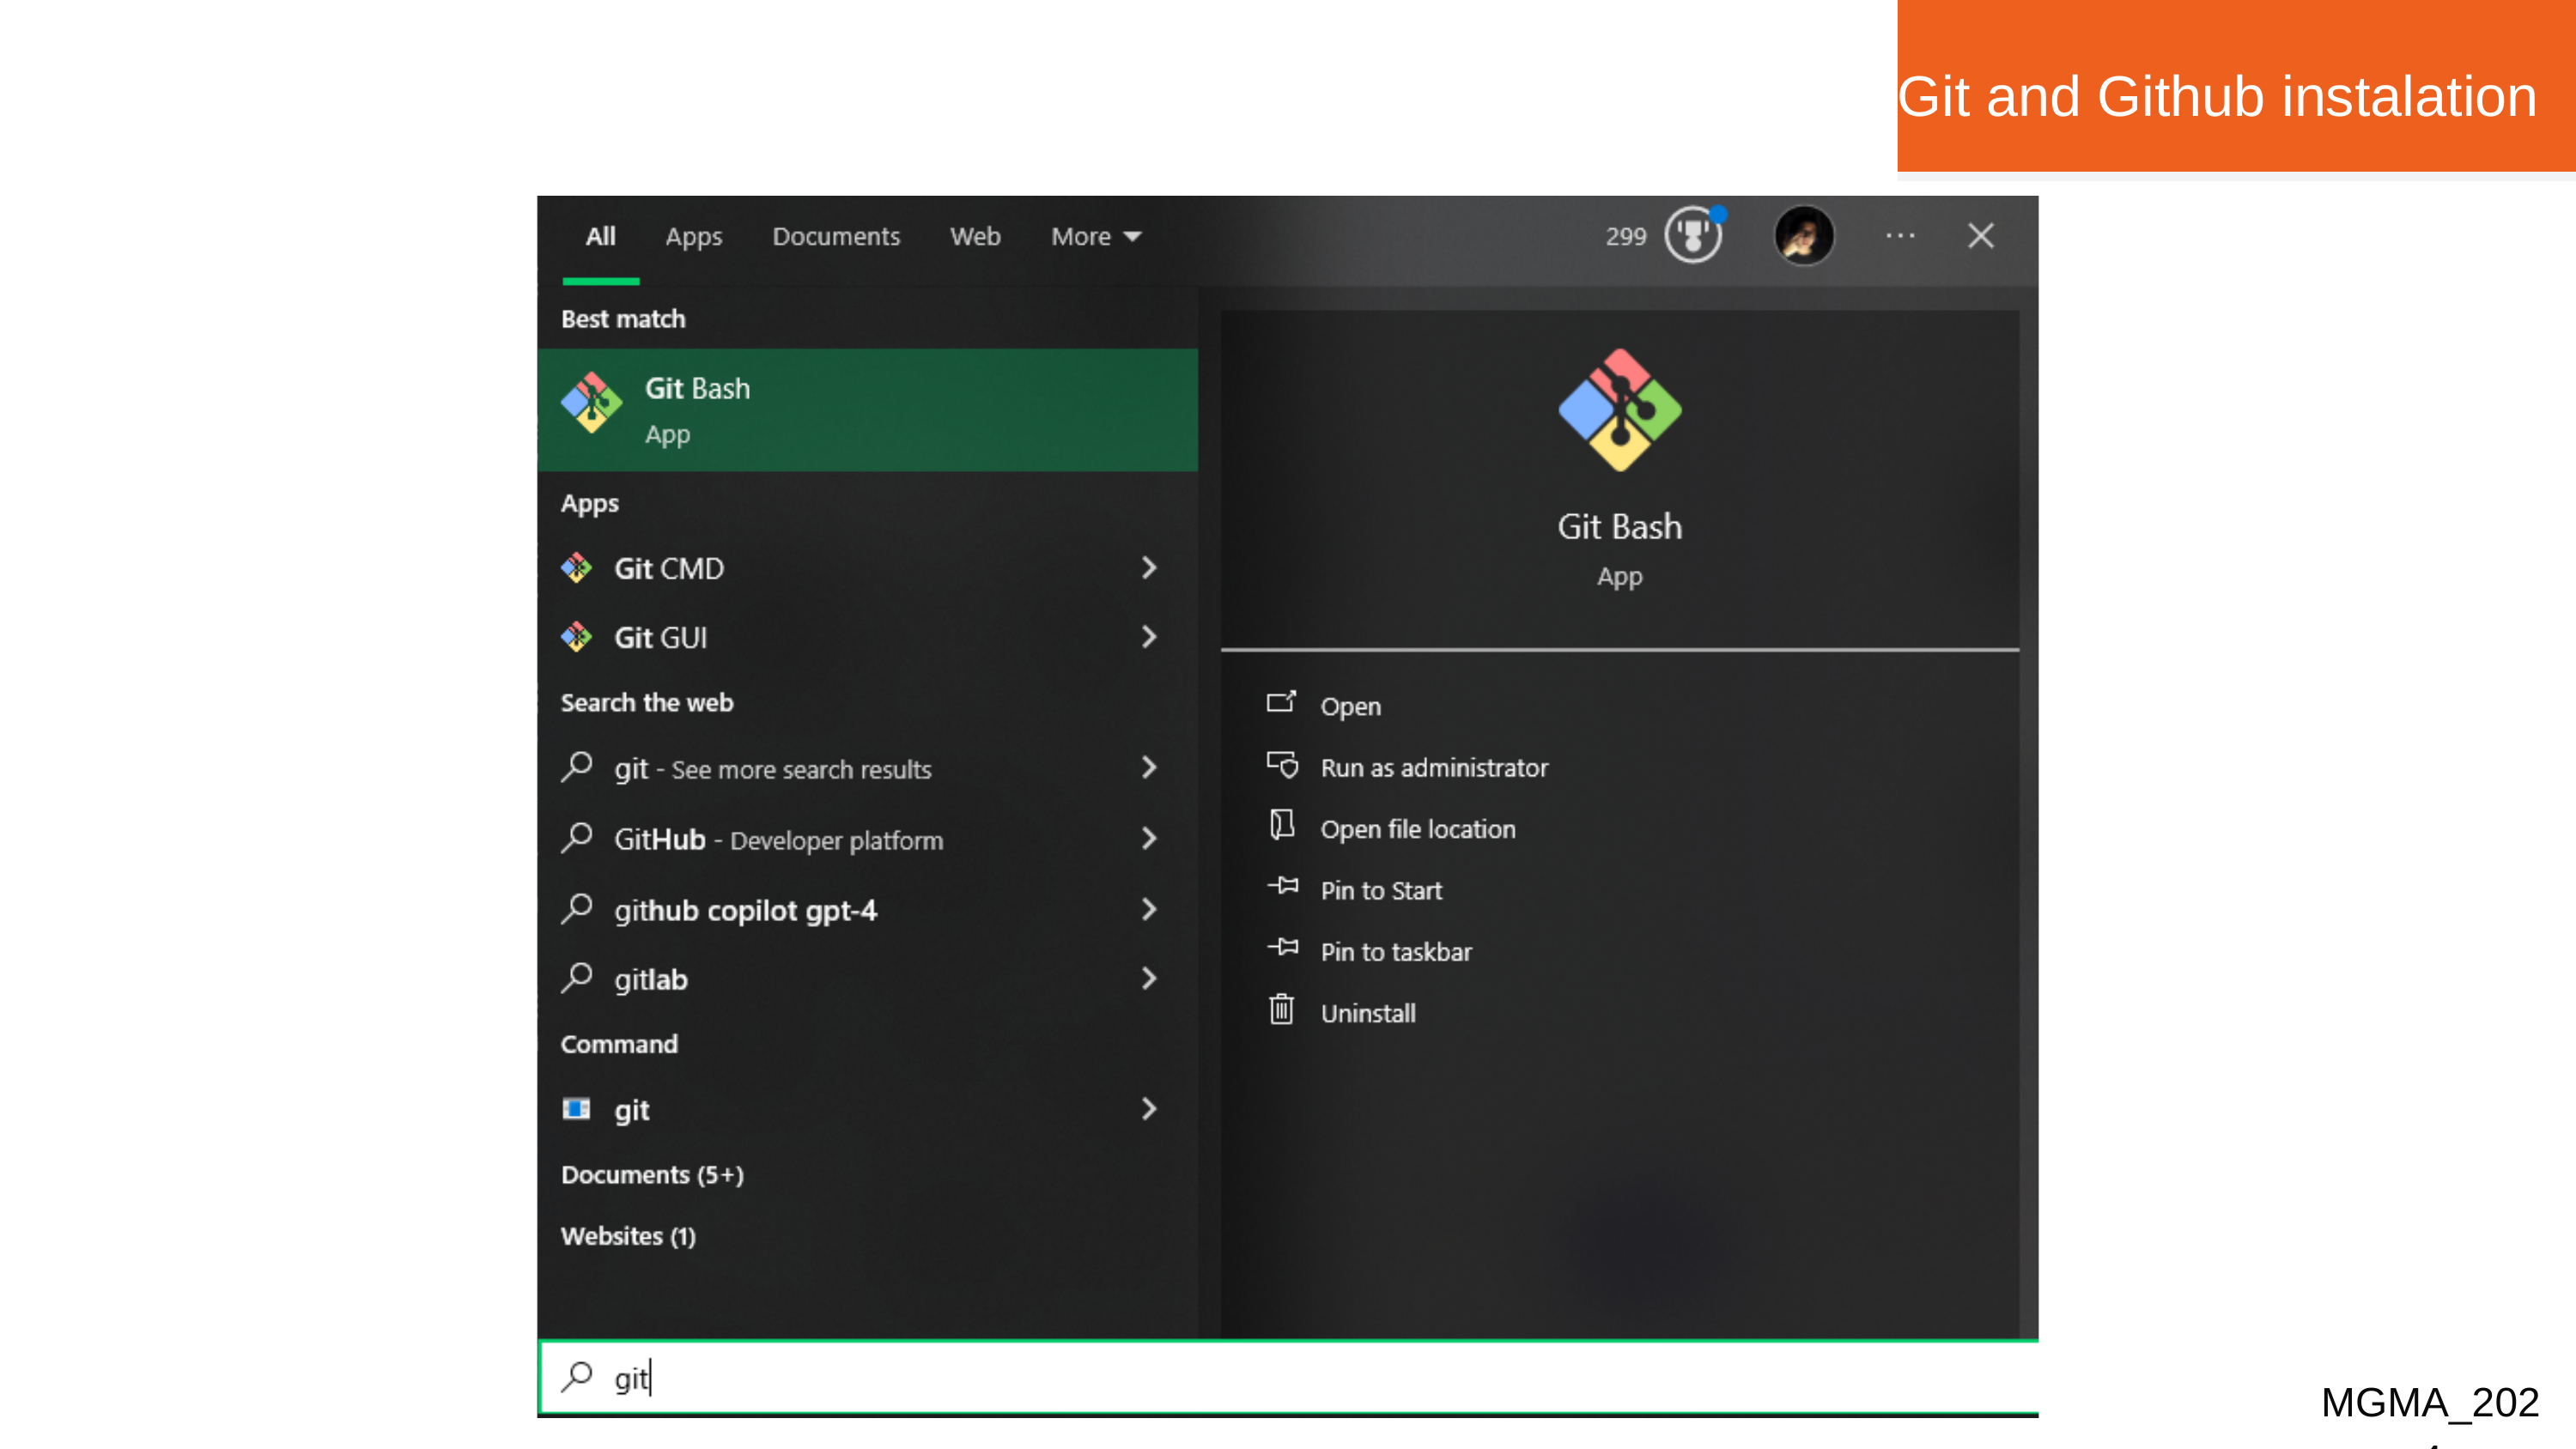

| Git and Github instalation |
| --- |

MGMA_2024